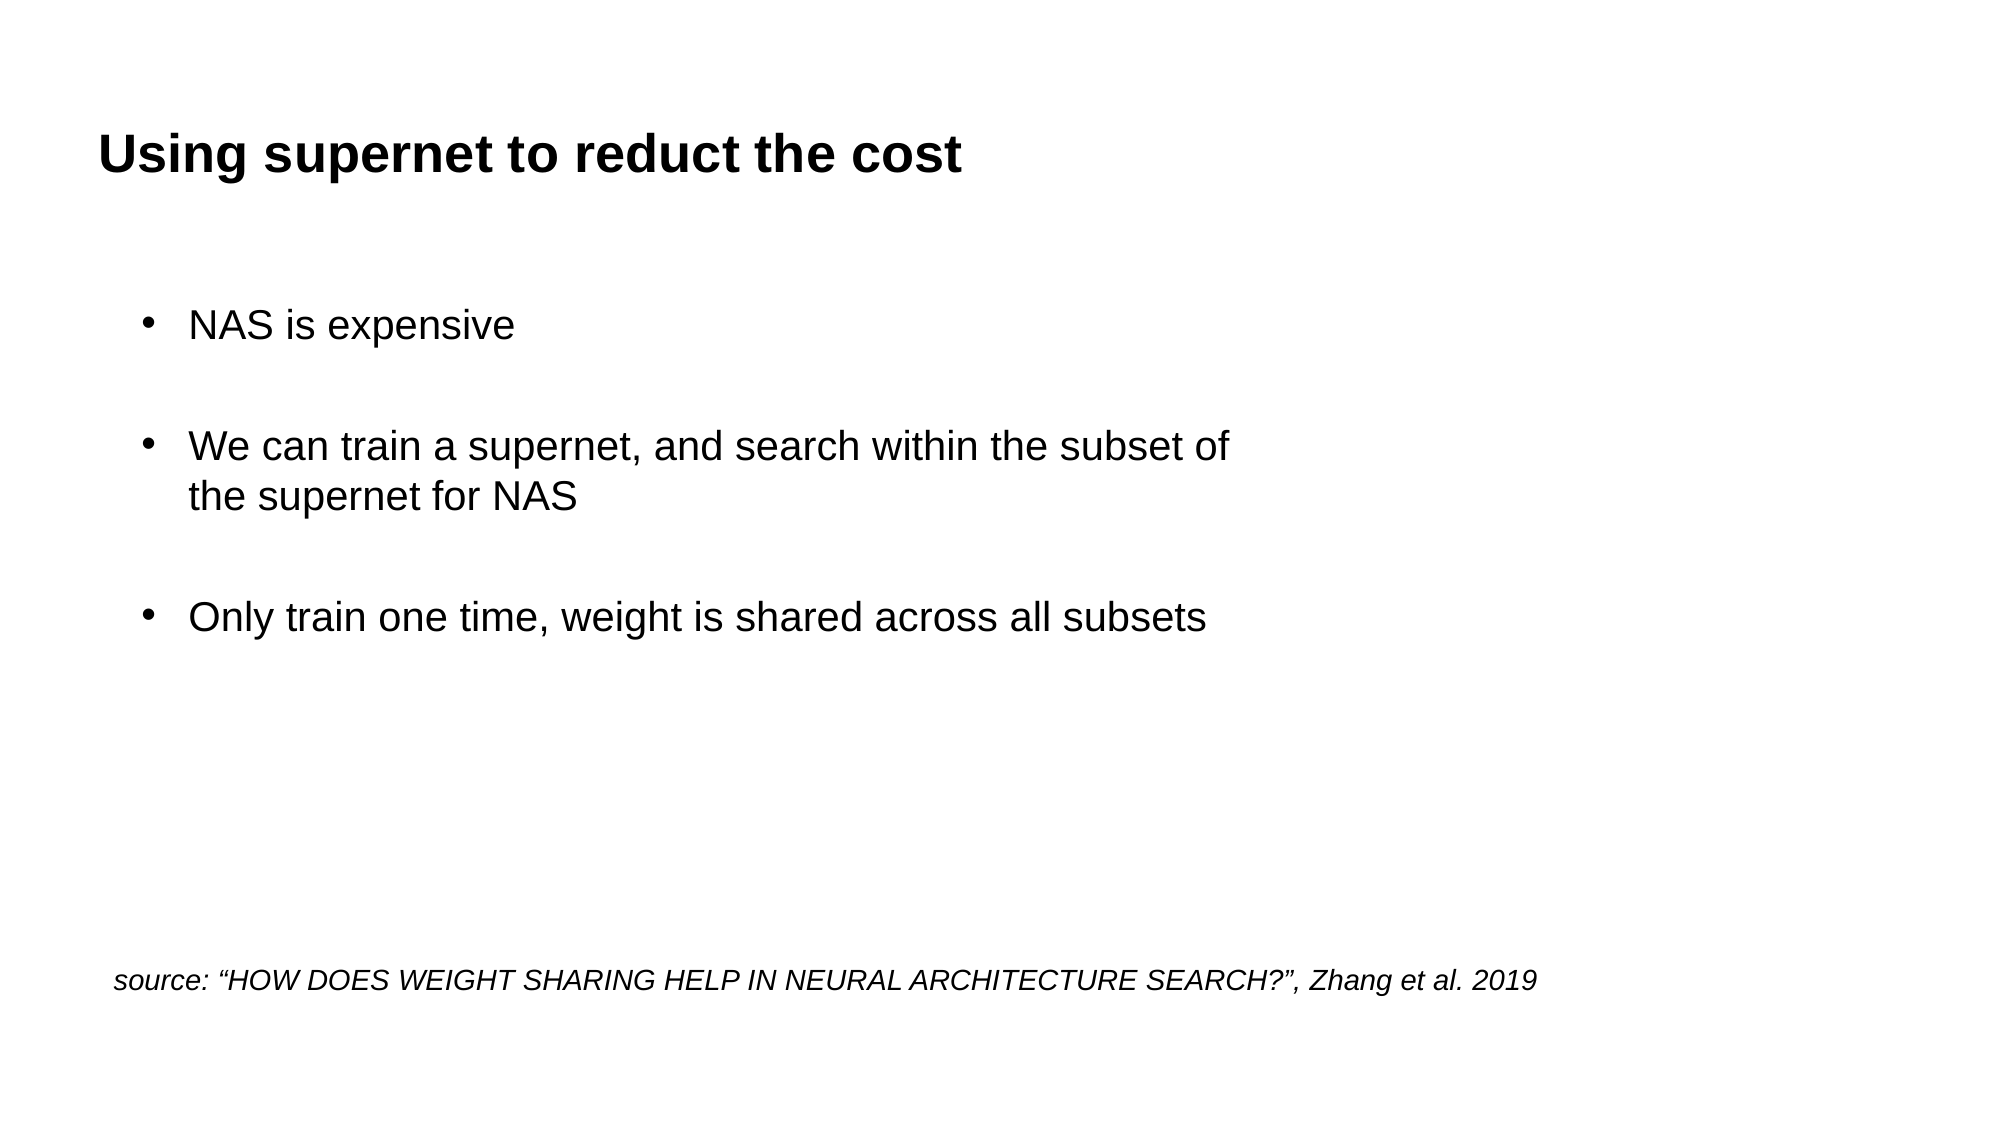

Using supernet to reduct the cost
NAS is expensive

We can train a supernet, and search within the subset of the supernet for NAS

Only train one time, weight is shared across all subsets
source: “HOW DOES WEIGHT SHARING HELP IN NEURAL ARCHITECTURE SEARCH?”, Zhang et al. 2019